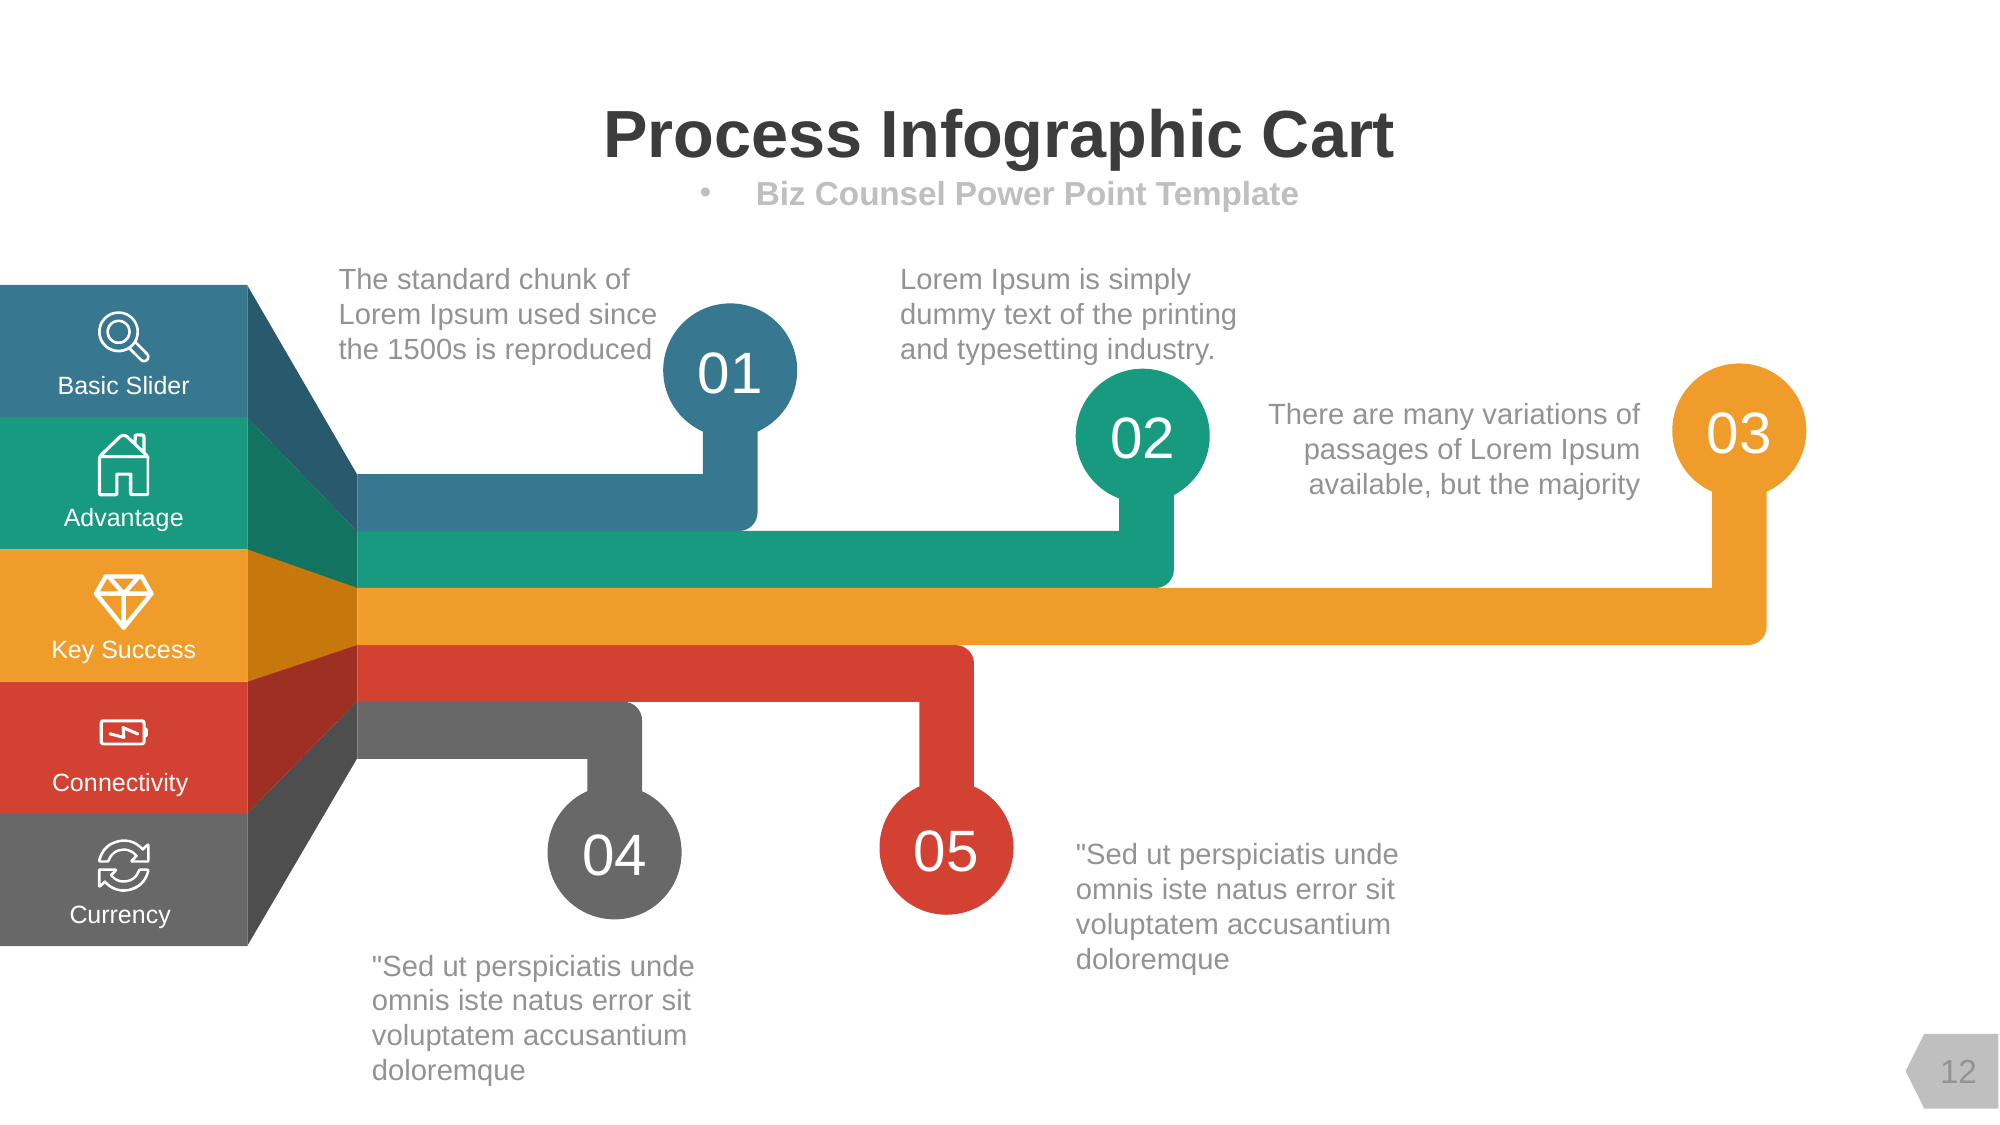

Process Infographic Cart
Biz Counsel Power Point Template
The standard chunk of Lorem Ipsum used since the 1500s is reproduced
Lorem Ipsum is simply dummy text of the printing and typesetting industry.
Basic Slider

01
03
02
There are many variations of passages of Lorem Ipsum available, but the majority
Advantage

Key Success

Connectivity

Currency

05
04
"Sed ut perspiciatis unde omnis iste natus error sit voluptatem accusantium doloremque
"Sed ut perspiciatis unde omnis iste natus error sit voluptatem accusantium doloremque